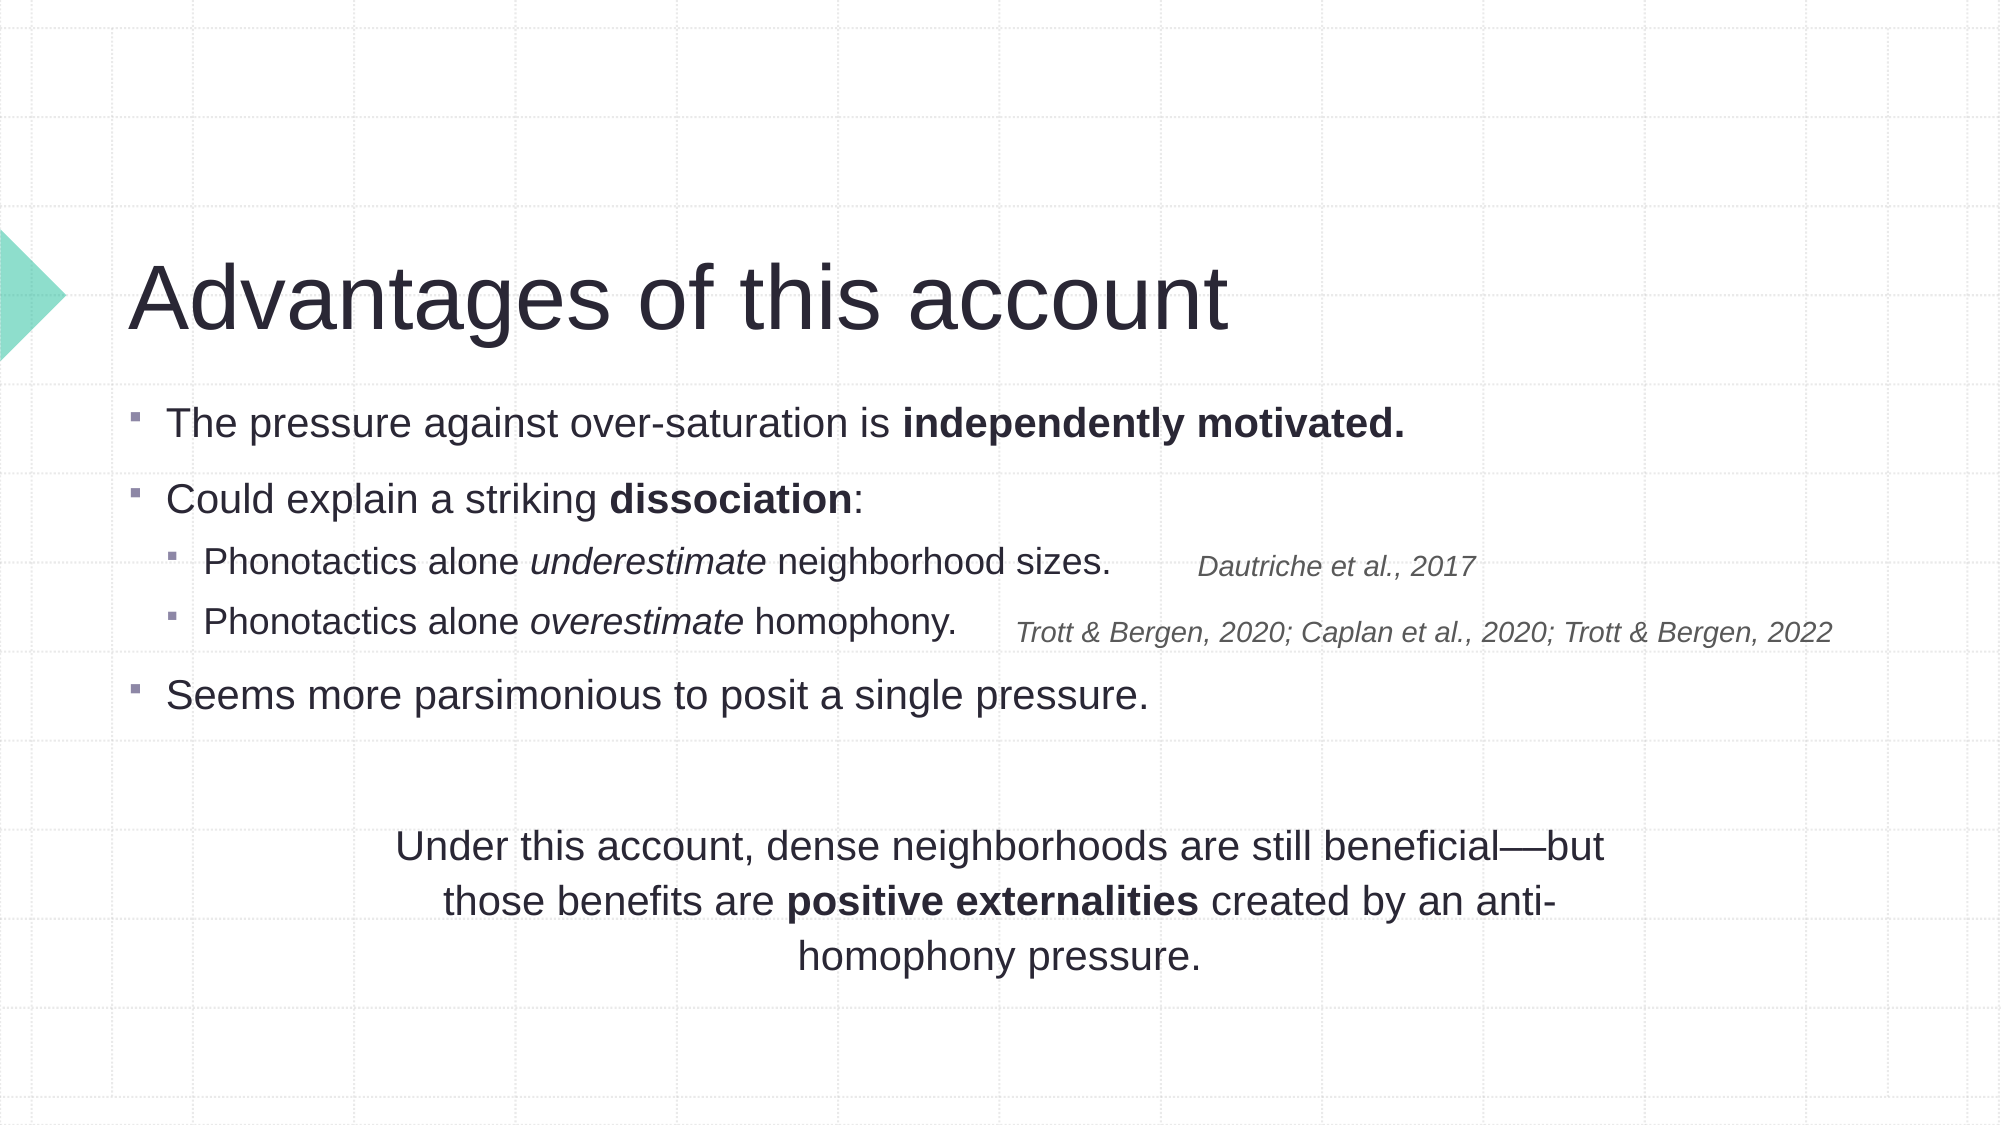

# Advantages of this account
The pressure against over-saturation is independently motivated.
Could explain a striking dissociation:
Phonotactics alone underestimate neighborhood sizes.
Phonotactics alone overestimate homophony.
Seems more parsimonious to posit a single pressure.
Dautriche et al., 2017
Trott & Bergen, 2020; Caplan et al., 2020; Trott & Bergen, 2022
Under this account, dense neighborhoods are still beneficial––but those benefits are positive externalities created by an anti-homophony pressure.